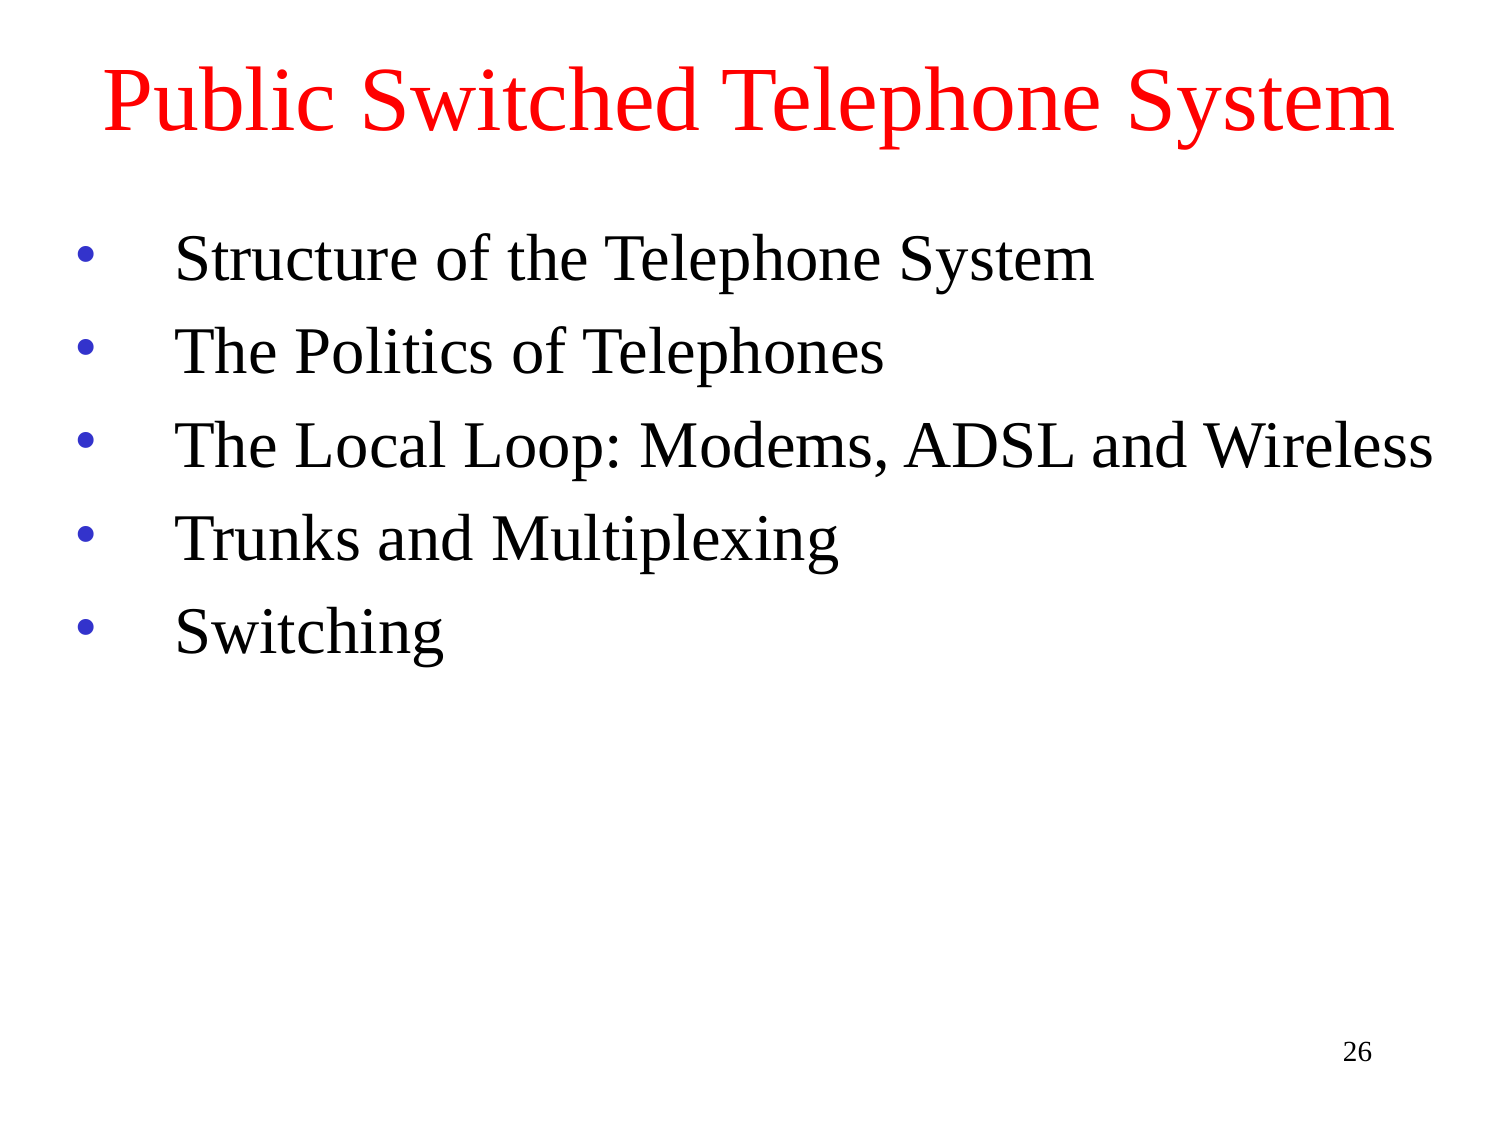

# Public Switched Telephone System
Structure of the Telephone System
The Politics of Telephones
The Local Loop: Modems, ADSL and Wireless
Trunks and Multiplexing
Switching
26